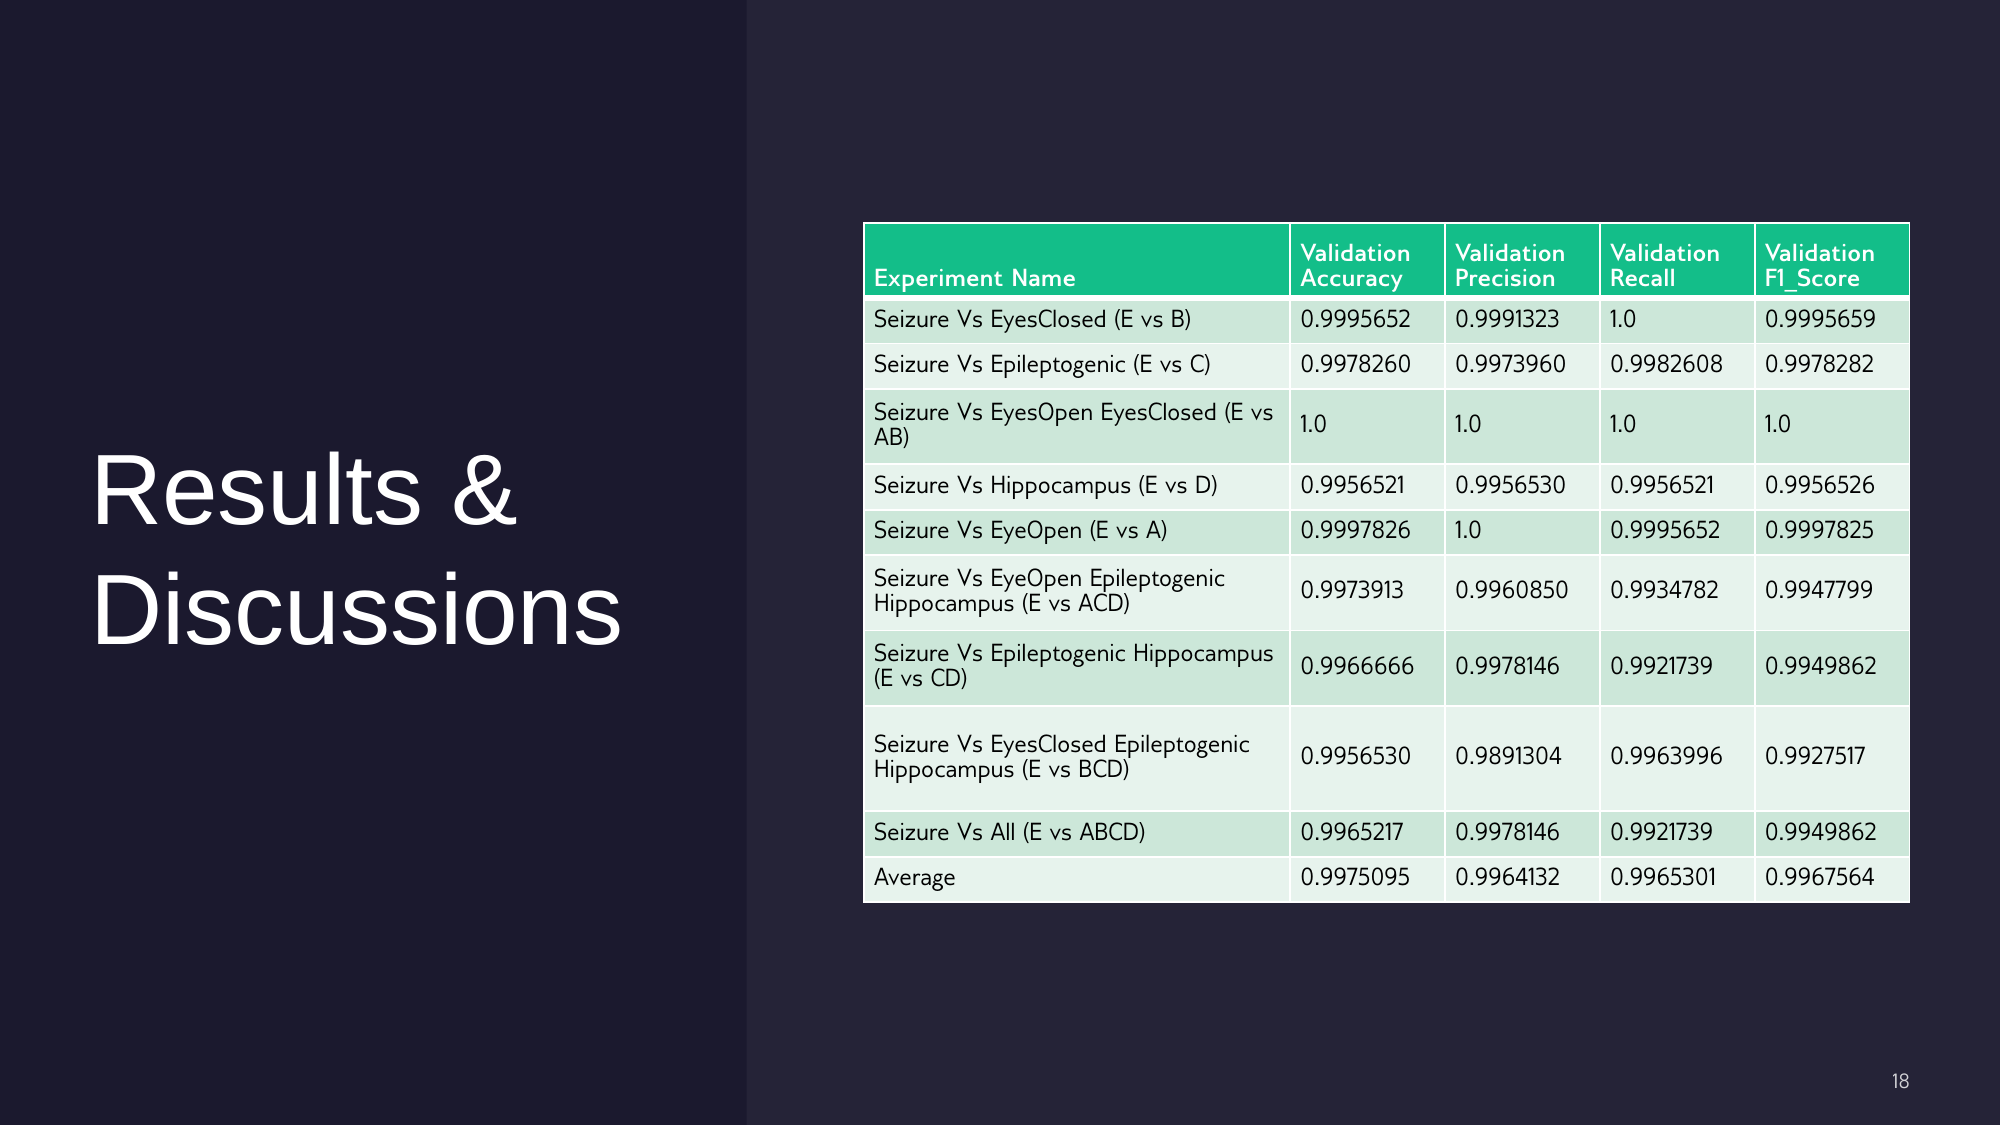

# Results & Discussions
| Experiment Name | Validation Accuracy | Validation Precision | Validation Recall | Validation F1\_Score |
| --- | --- | --- | --- | --- |
| Seizure Vs EyesClosed (E vs B) | 0.9995652 | 0.9991323 | 1.0 | 0.9995659 |
| Seizure Vs Epileptogenic (E vs C) | 0.9978260 | 0.9973960 | 0.9982608 | 0.9978282 |
| Seizure Vs EyesOpen EyesClosed (E vs AB) | 1.0 | 1.0 | 1.0 | 1.0 |
| Seizure Vs Hippocampus (E vs D) | 0.9956521 | 0.9956530 | 0.9956521 | 0.9956526 |
| Seizure Vs EyeOpen (E vs A) | 0.9997826 | 1.0 | 0.9995652 | 0.9997825 |
| Seizure Vs EyeOpen Epileptogenic Hippocampus (E vs ACD) | 0.9973913 | 0.9960850 | 0.9934782 | 0.9947799 |
| Seizure Vs Epileptogenic Hippocampus (E vs CD) | 0.9966666 | 0.9978146 | 0.9921739 | 0.9949862 |
| Seizure Vs EyesClosed Epileptogenic Hippocampus (E vs BCD) | 0.9956530 | 0.9891304 | 0.9963996 | 0.9927517 |
| Seizure Vs All (E vs ABCD) | 0.9965217 | 0.9978146 | 0.9921739 | 0.9949862 |
| Average | 0.9975095 | 0.9964132 | 0.9965301 | 0.9967564 |

18